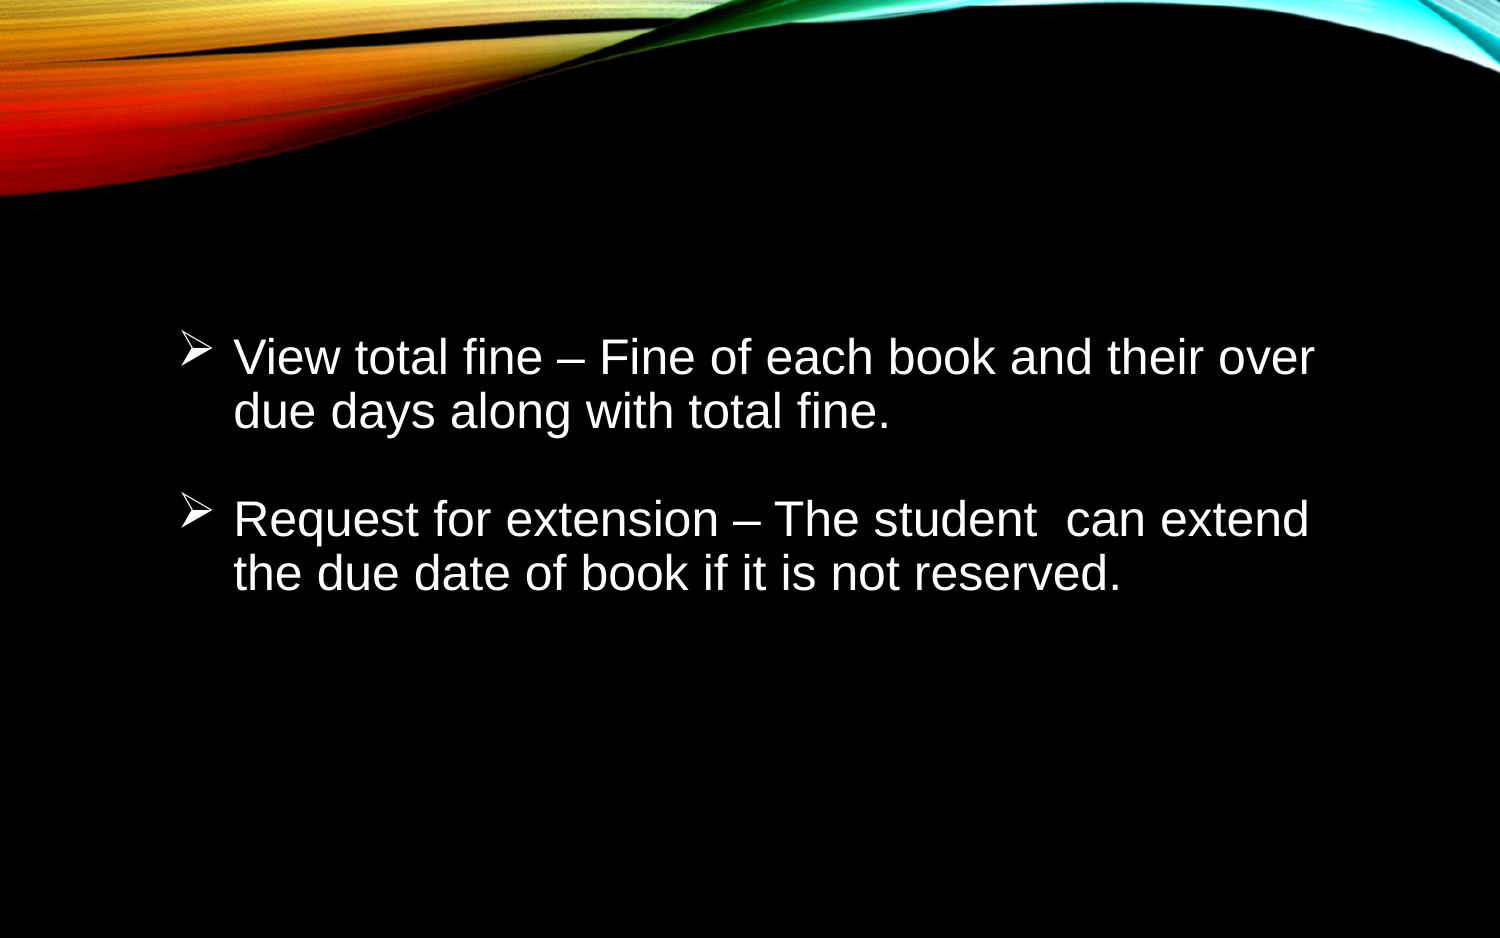

View total fine – Fine of each book and their over due days along with total fine.

Request for extension – The student  can extend the due date of book if it is not reserved.